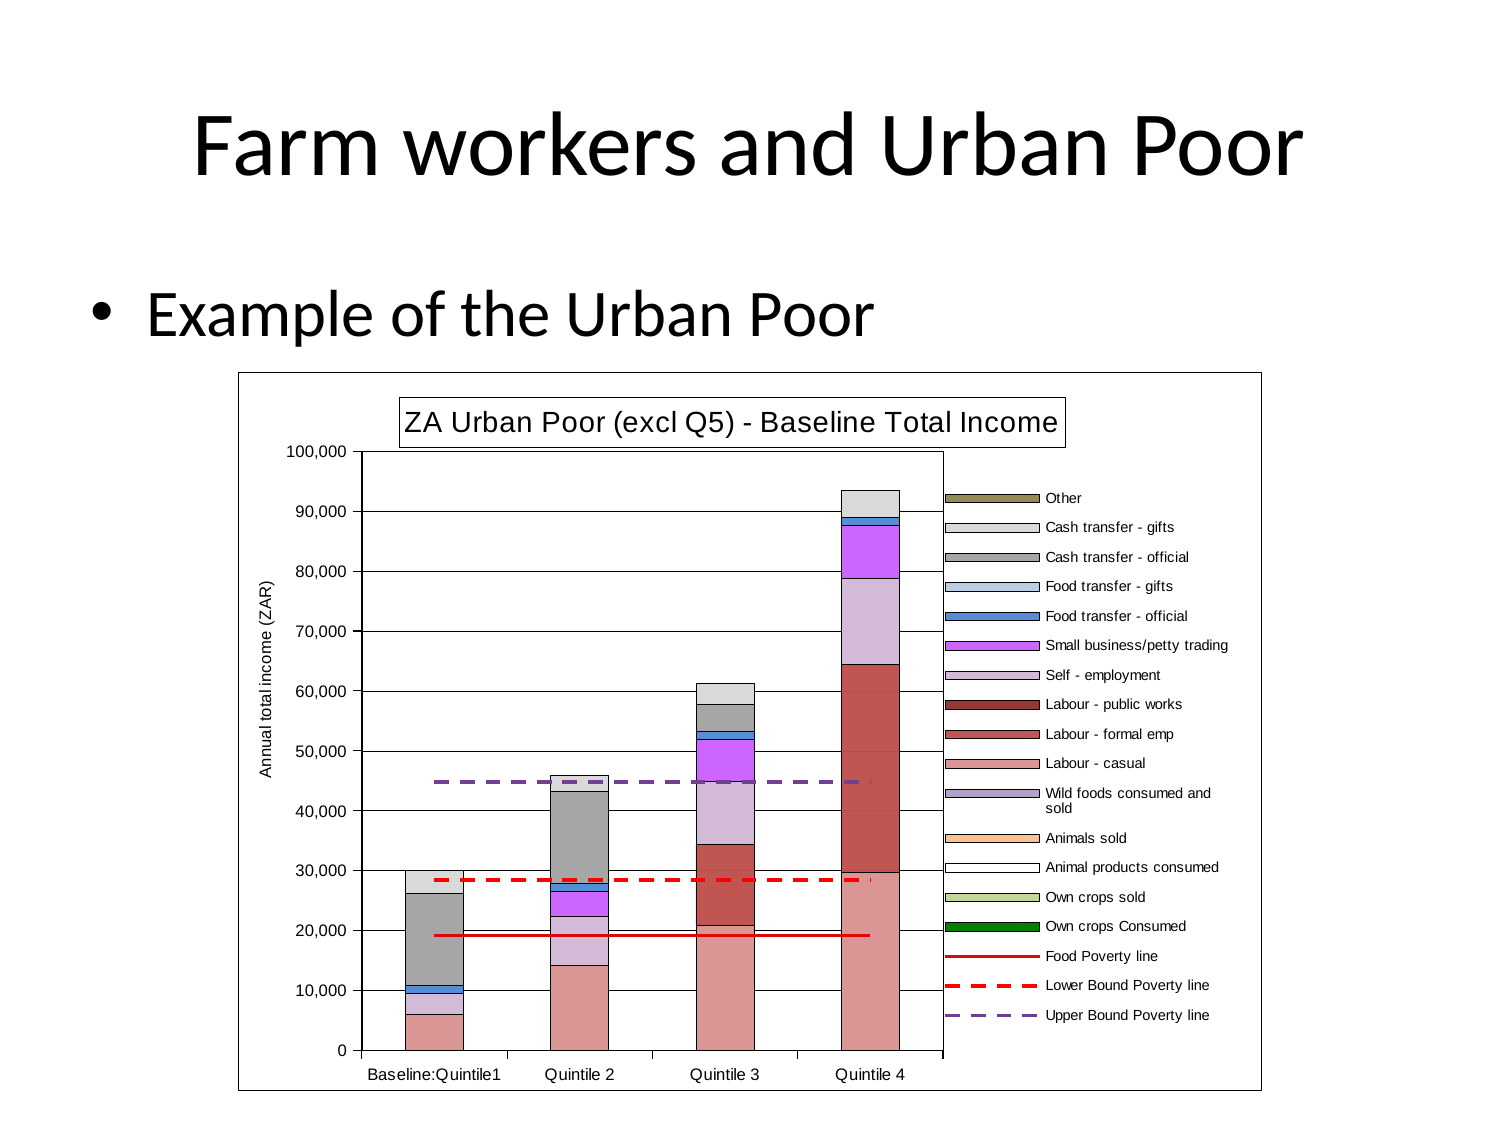

# Farm workers and Urban Poor
Example of the Urban Poor

### Chart: ZA Urban Poor (excl Q5) - Baseline Total Income

| Category | Own crops Consumed | Own crops sold | Animal products consumed | Animals sold | Wild foods consumed and sold | Labour - casual | Labour - formal emp | Labour - public works | Self - employment | Small business/petty trading | Food transfer - official | Food transfer - gifts | Cash transfer - official | Cash transfer - gifts | Other | Food Poverty line | Lower Bound Poverty line | Upper Bound Poverty line |
|---|---|---|---|---|---|---|---|---|---|---|---|---|---|---|---|---|---|---|
| Baseline:Quintile1 | 0.0 | 0.0 | 0.0 | 0.0 | 0.0 | 6044.226914249946 | 0.0 | 0.0 | 3518.281338145492 | 0.0 | 1220.998996116473 | 0.0 | 15408.26801423718 | 3825.003300958176 | 0.0 | 19201.523793976 | 28392.93712730933 | 44761.89712730933 |
| Quintile 2 | 0.0 | 0.0 | 0.0 | 0.0 | 0.0 | 14145.29522618495 | 0.0 | 0.0 | 8209.32312233948 | 4239.980074175336 | 1220.998996116473 | 0.0 | 15408.26801423718 | 2616.157918108186 | 0.0 | 19201.523793976 | 28392.93712730933 | 44761.89712730933 |
| Quintile 3 | 0.0 | 0.0 | 0.0 | 0.0 | 0.0 | 20839.05100286175 | 13531.85130055958 | 0.0 | 10554.84401443647 | 7036.562676290982 | 1220.998996116472 | 0.0 | 4582.786973789511 | 3518.281338145491 | 0.0 | 19201.523793976 | 28392.93712730933 | 44761.89712730933 |
| Quintile 4 | 0.0 | 0.0 | 0.0 | 0.0 | 0.0 | 29770.07286123108 | 34731.75167143626 | 0.0 | 14289.63497339092 | 8931.021858369324 | 1220.998996116473 | 0.0 | 0.0 | 4510.617100186527 | 0.0 | 19201.523793976 | 28392.93712730933 | 44761.89712730933 |